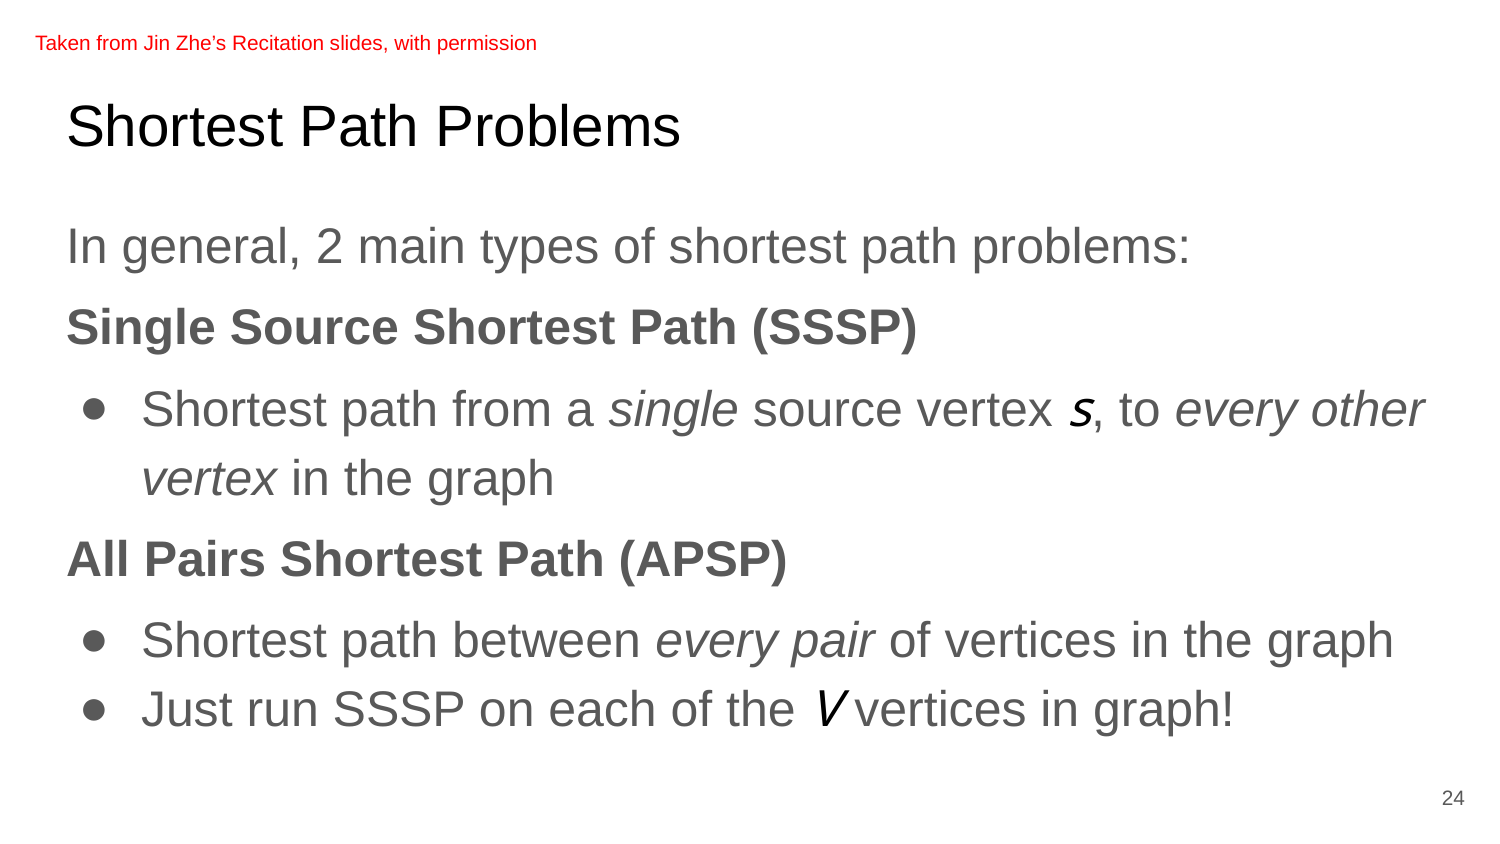

Taken from Jin Zhe’s Recitation slides, with permission
# Shortest Path Problems
In general, 2 main types of shortest path problems:
Single Source Shortest Path (SSSP)
Shortest path from a single source vertex s, to every other vertex in the graph
All Pairs Shortest Path (APSP)
Shortest path between every pair of vertices in the graph
Just run SSSP on each of the V vertices in graph!
24